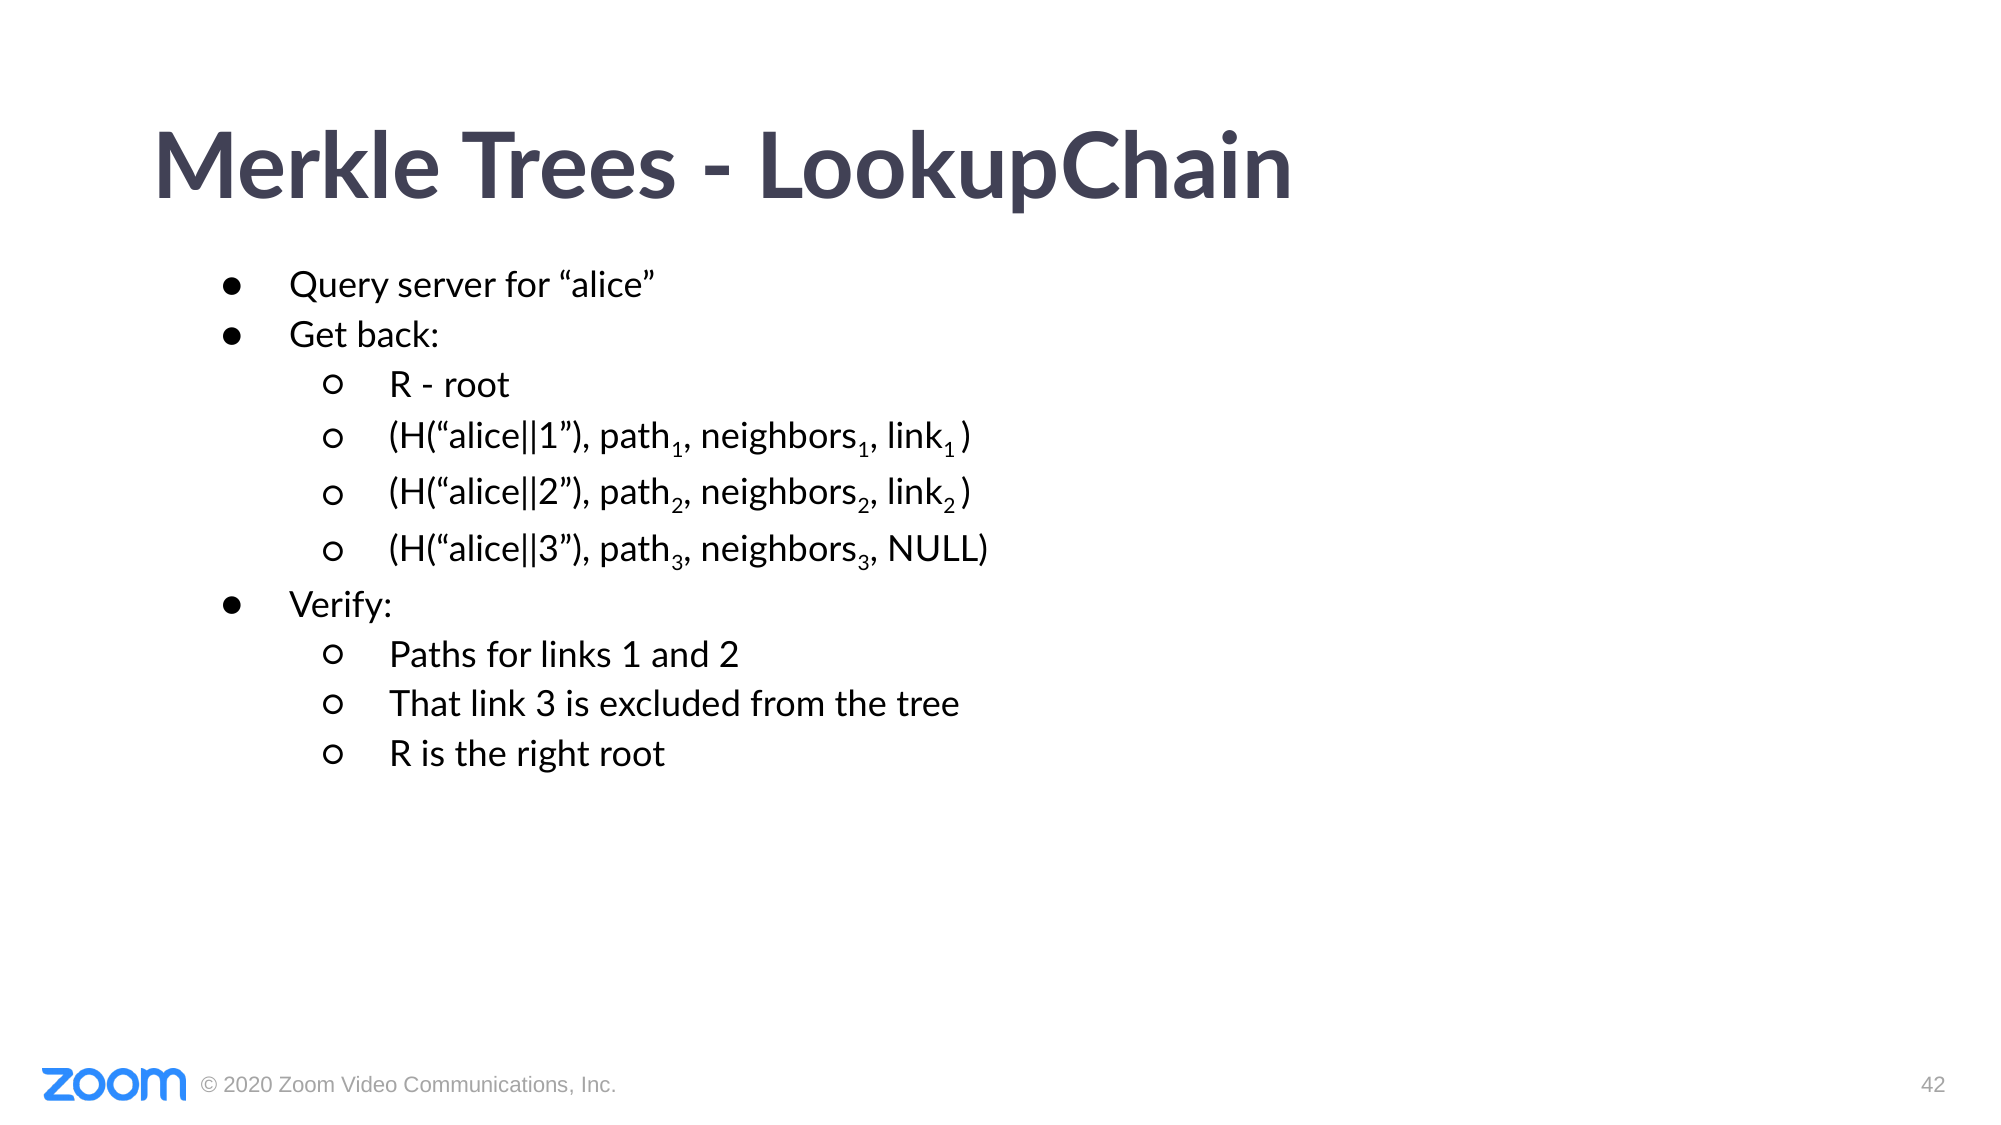

# Merkle Trees - LookupChain
Query server for “alice”
Get back:
R - root
(H(“alice||1”), path1, neighbors1, link1 )
(H(“alice||2”), path2, neighbors2, link2 )
(H(“alice||3”), path3, neighbors3, NULL)
Verify:
Paths for links 1 and 2
That link 3 is excluded from the tree
R is the right root